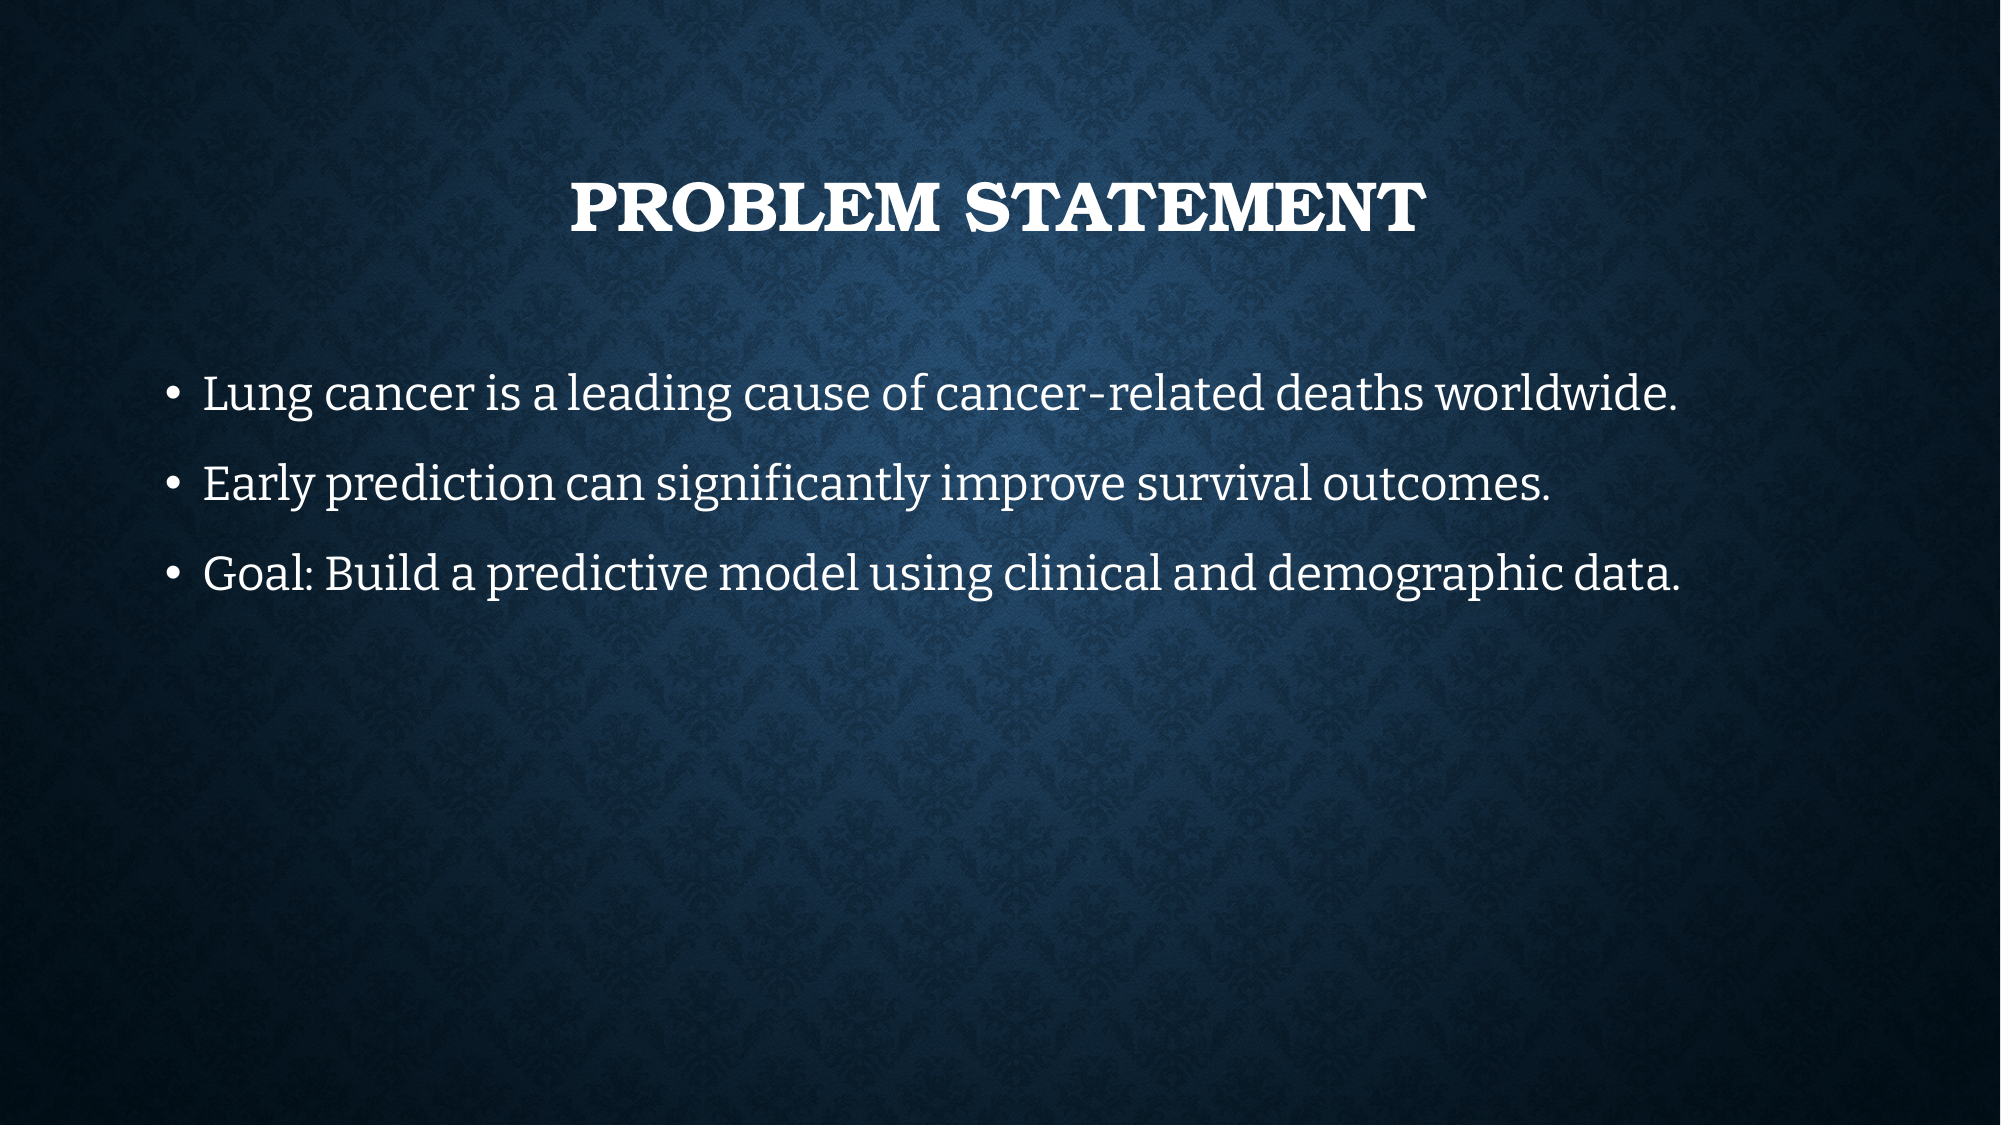

# PROBLEM STATEMENT
Lung cancer is a leading cause of cancer-related deaths worldwide.
Early prediction can significantly improve survival outcomes.
Goal: Build a predictive model using clinical and demographic data.